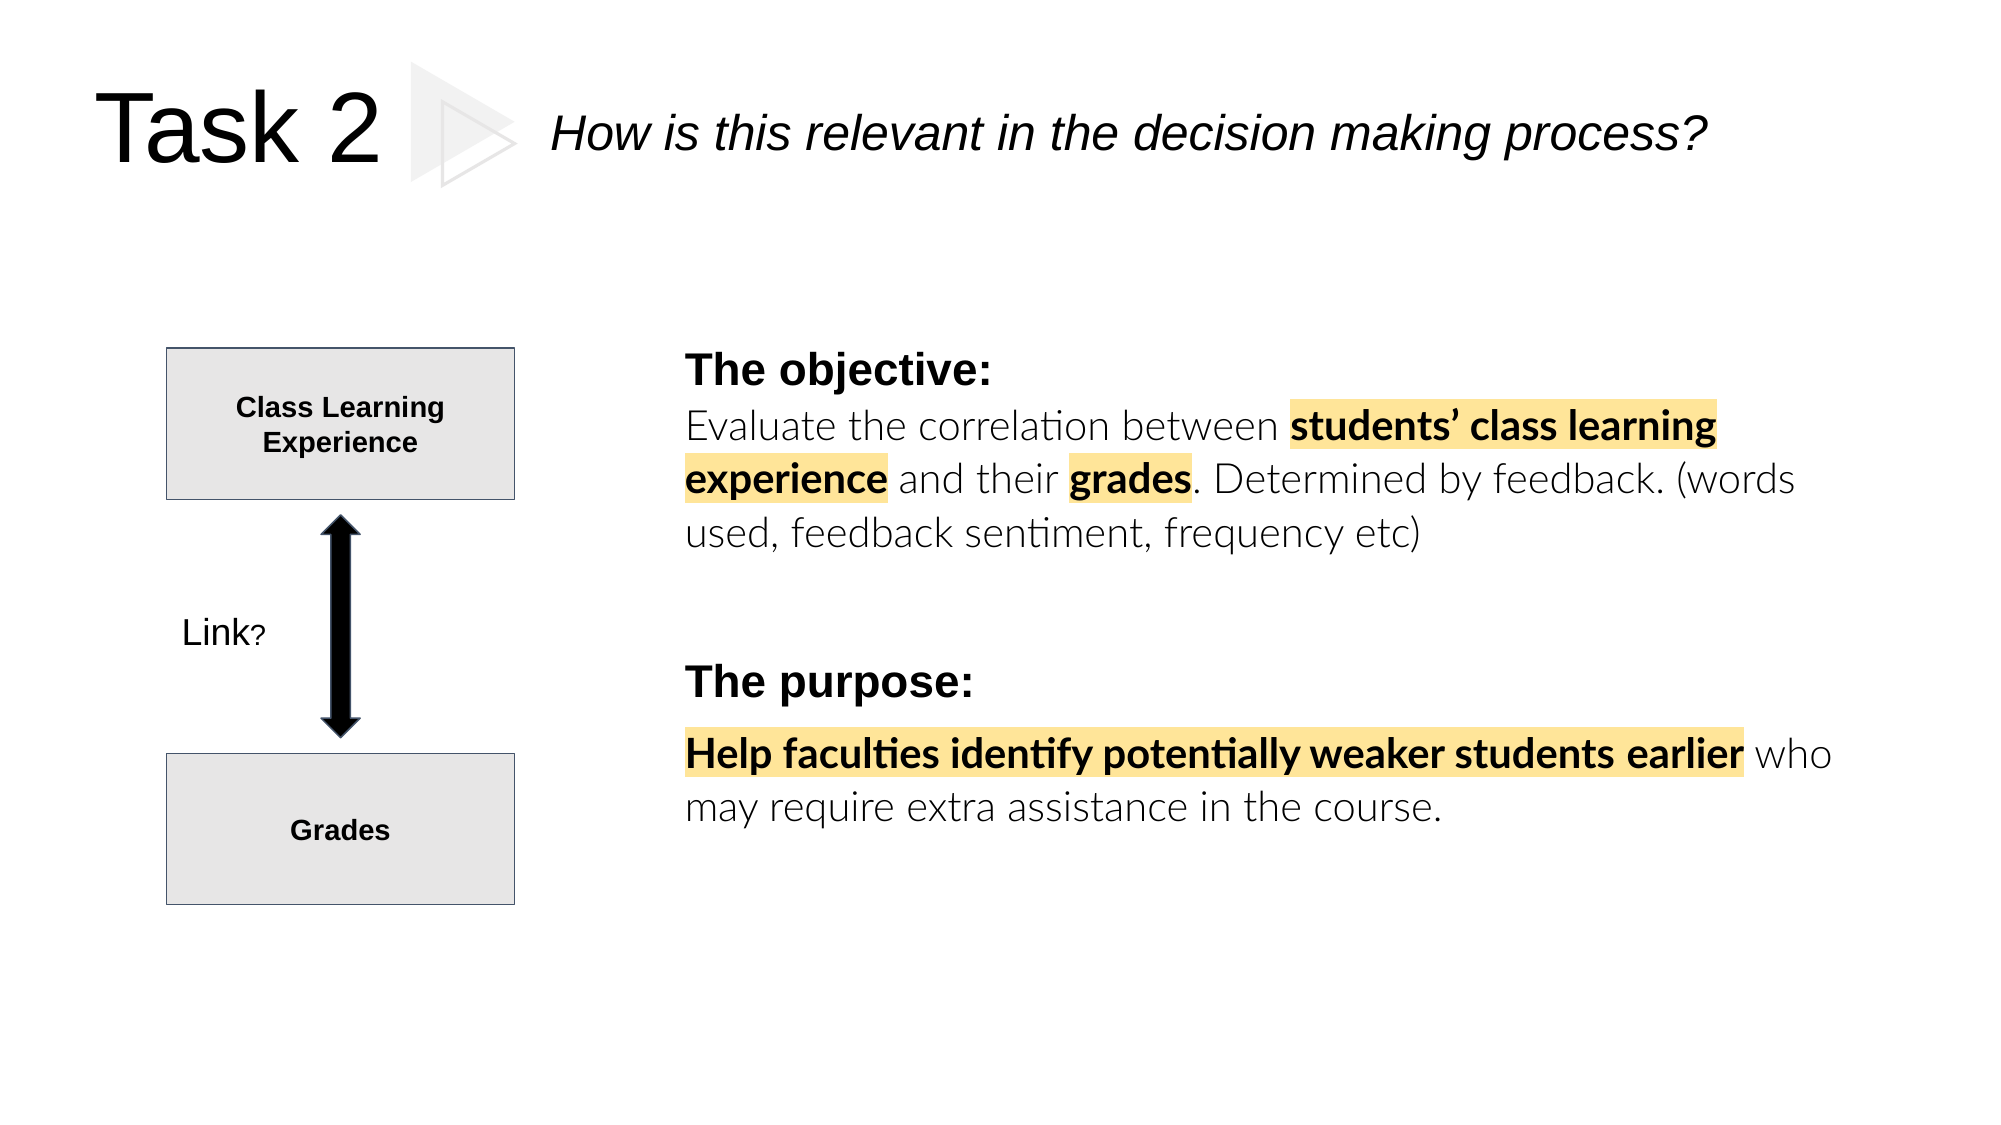

Task 2

How is this relevant in the decision making process?
The objective:
Evaluate the correlation between students’ class learning experience and their grades. Determined by feedback. (words used, feedback sentiment, frequency etc)

The purpose:
Help faculties identify potentially weaker students earlier who may require extra assistance in the course.
Class Learning Experience

Link?
Grades